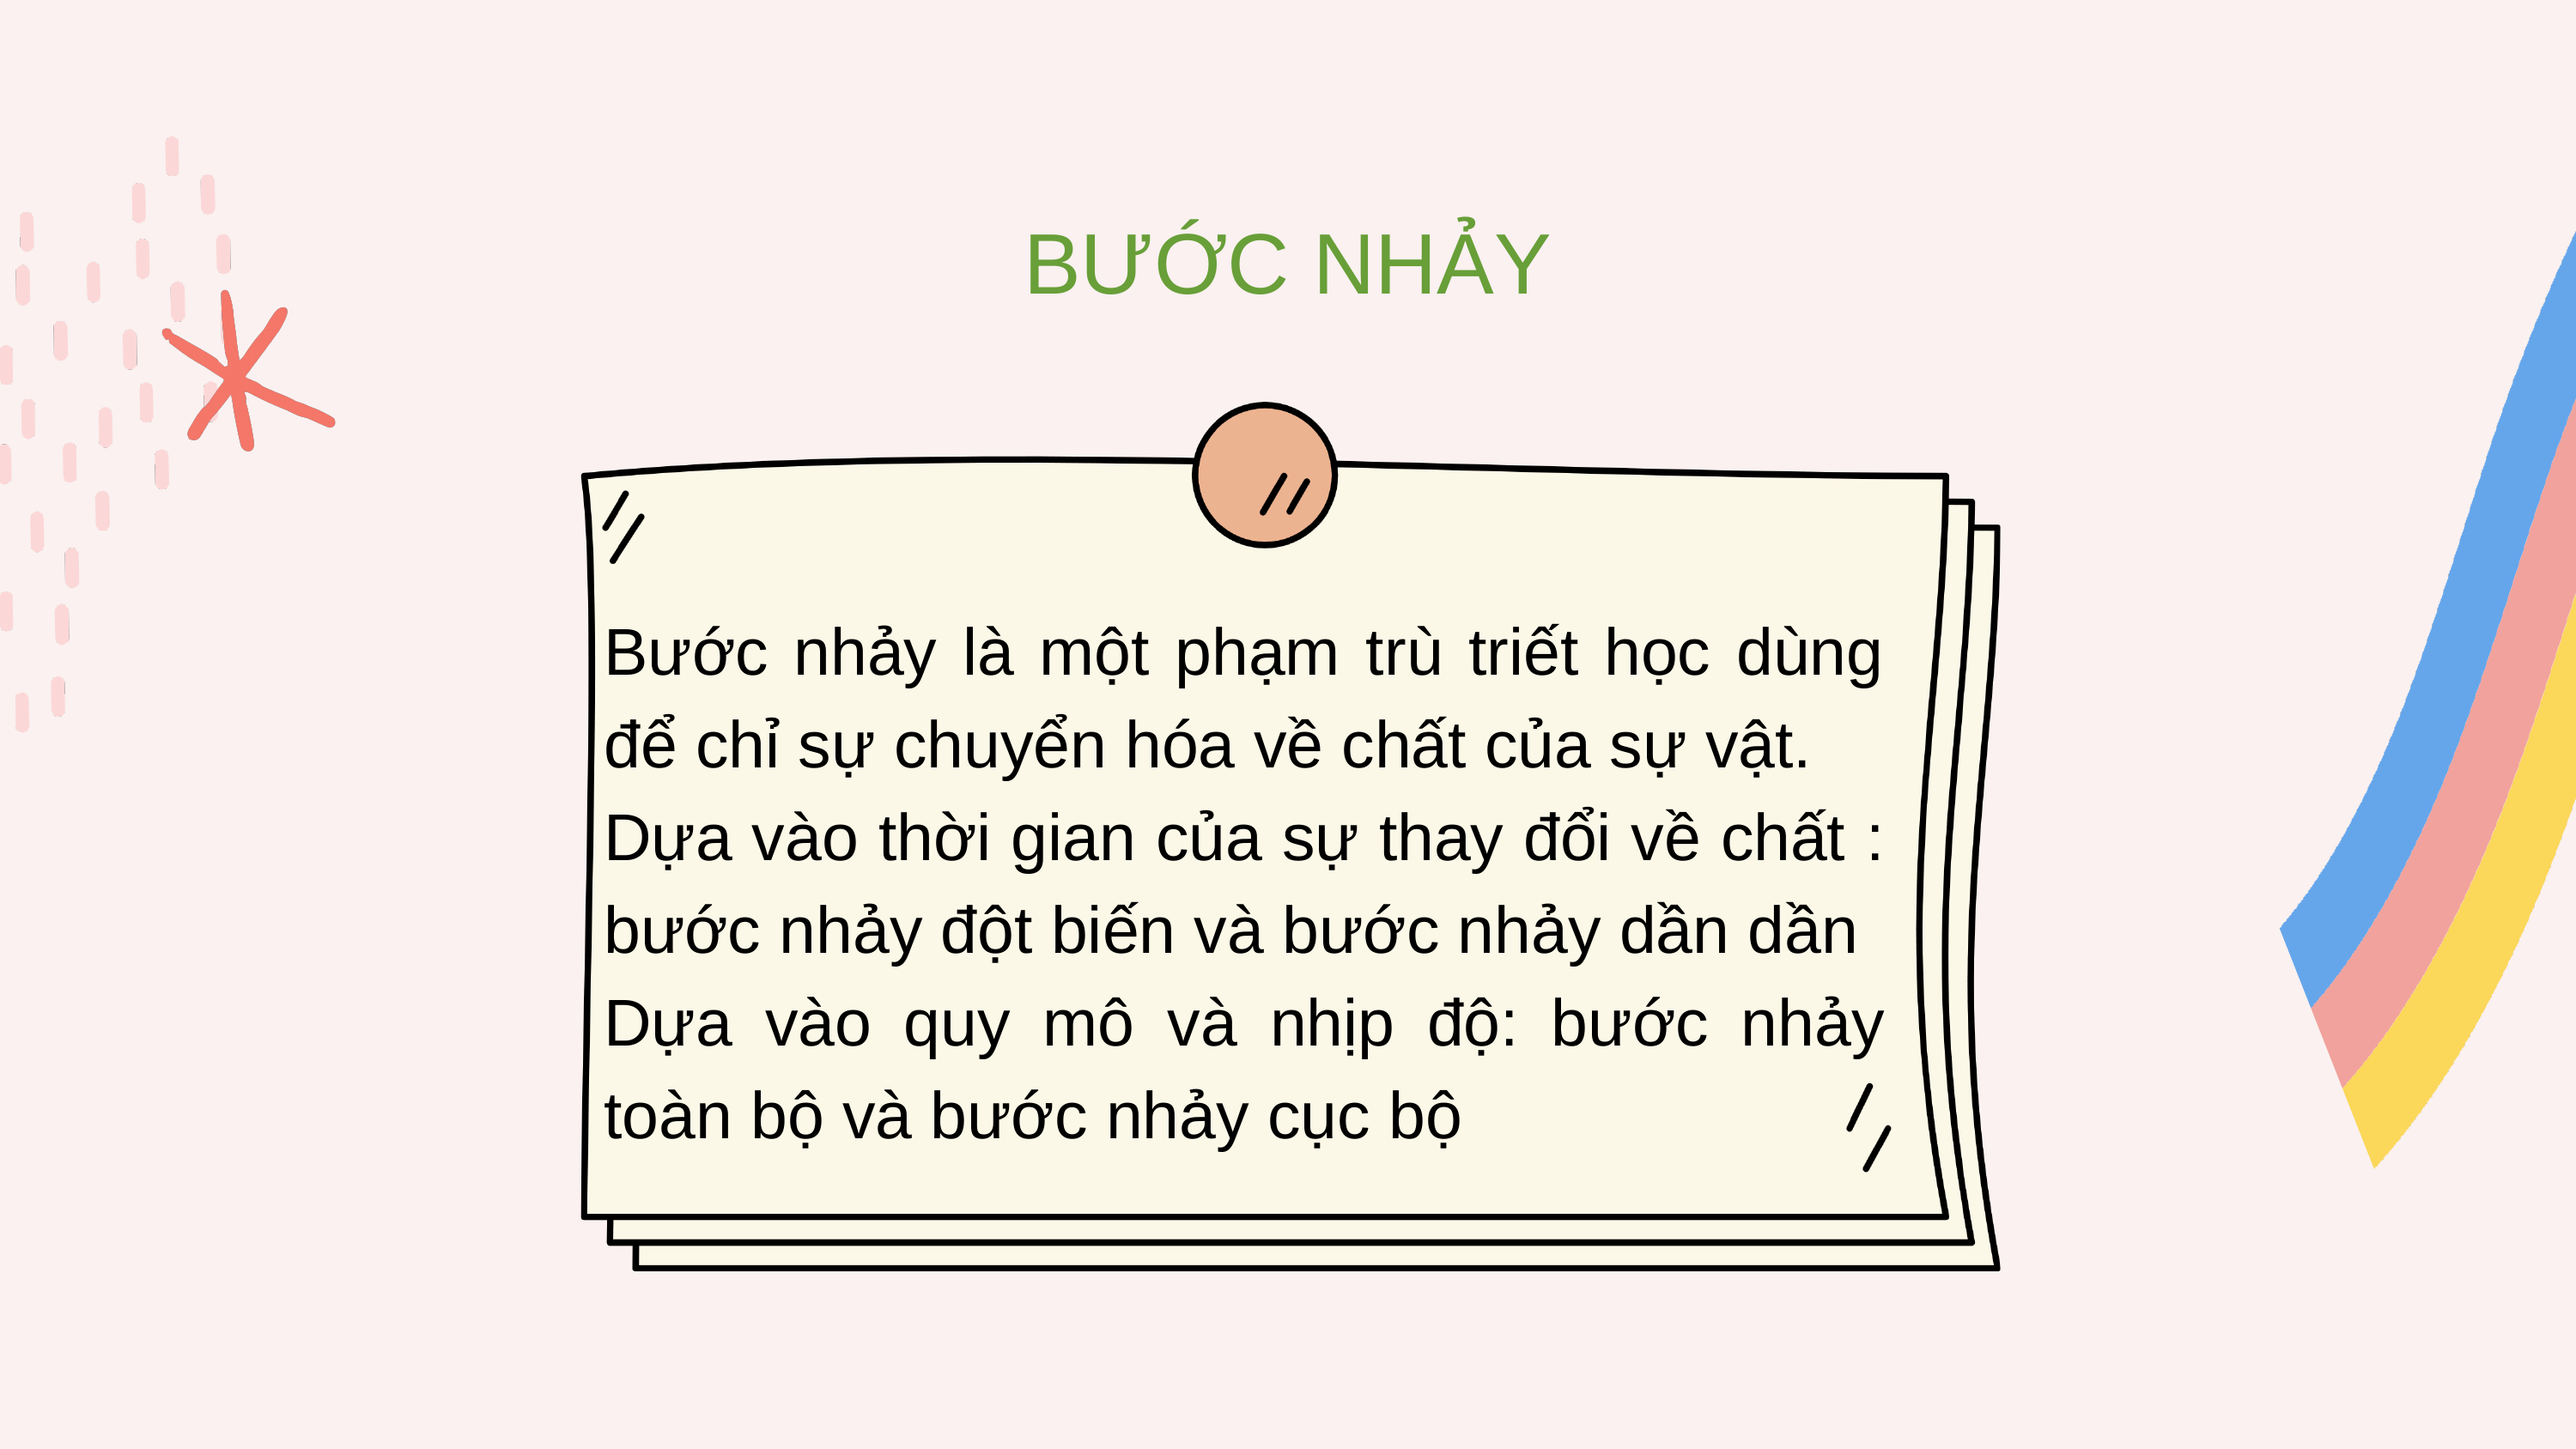

BƯỚC NHẢY

Bước nhảy là một phạm trù triết học dùng để chỉ sự chuyển hóa về chất của sự vật.
Dựa vào thời gian của sự thay đổi về chất : bước nhảy đột biến và bước nhảy dần dần
Dựa vào quy mô và nhịp độ: bước nhảy toàn bộ và bước nhảy cục bộ